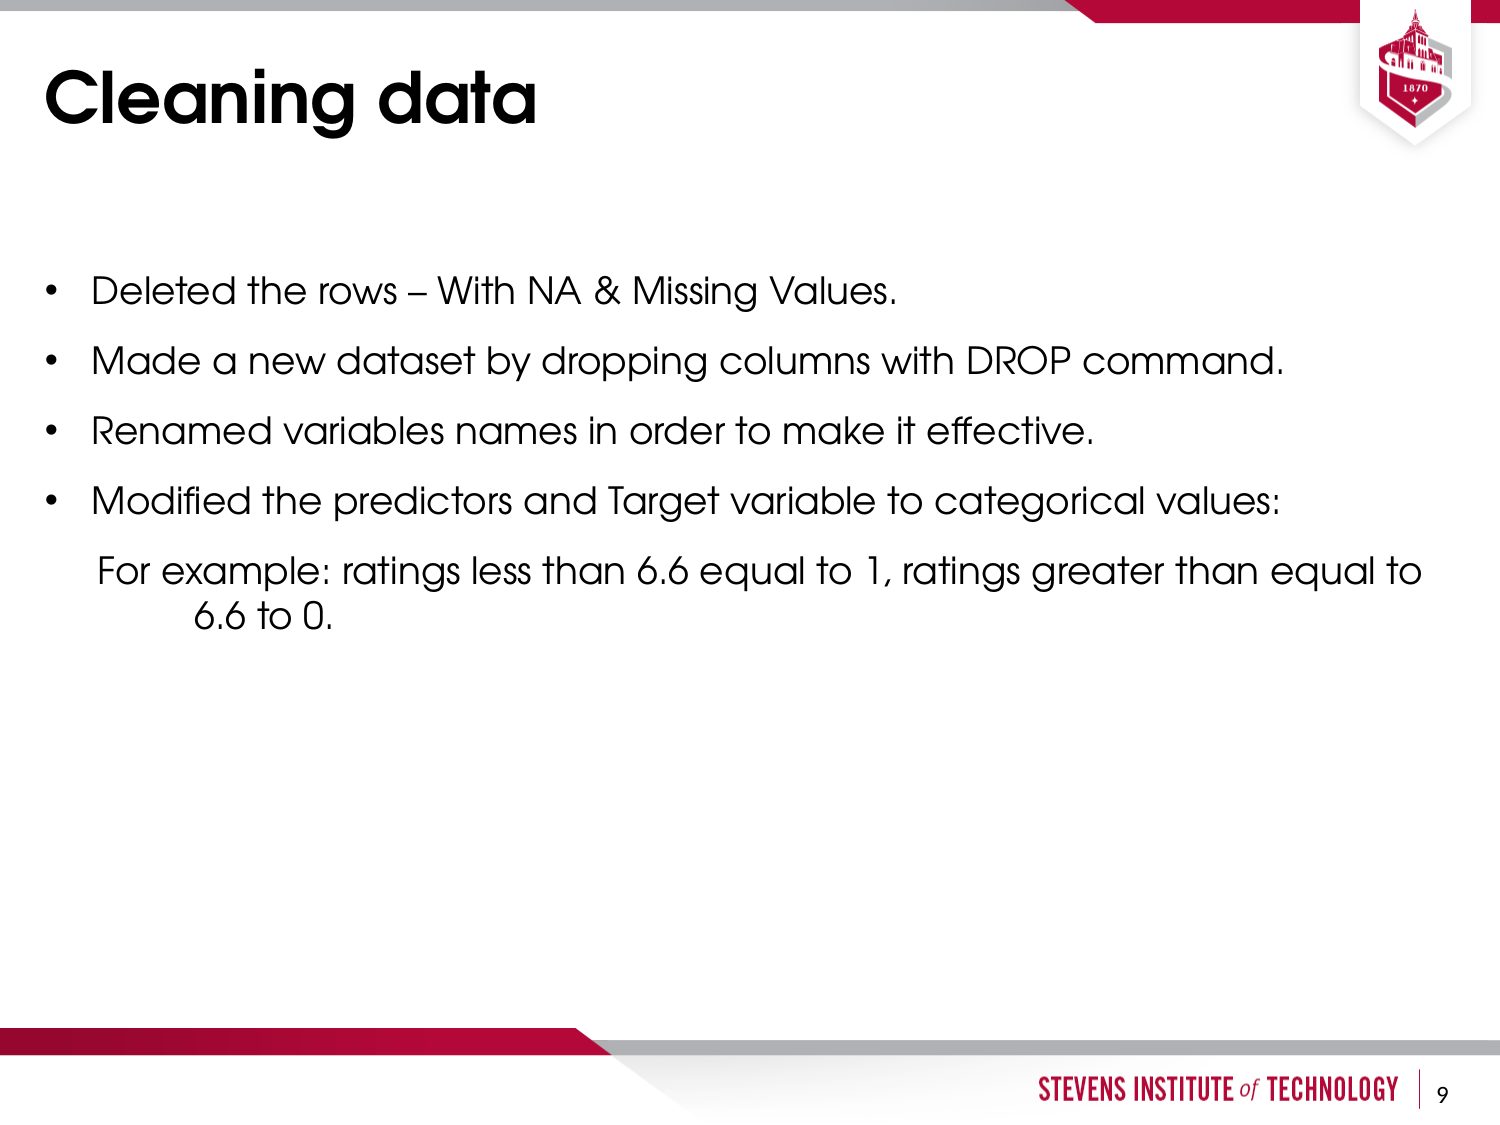

# Cleaning data
Deleted the rows – With NA & Missing Values.
Made a new dataset by dropping columns with DROP command.
Renamed variables names in order to make it effective.
Modified the predictors and Target variable to categorical values:
     For example: ratings less than 6.6 equal to 1, ratings greater than equal to    	6.6 to 0.

9